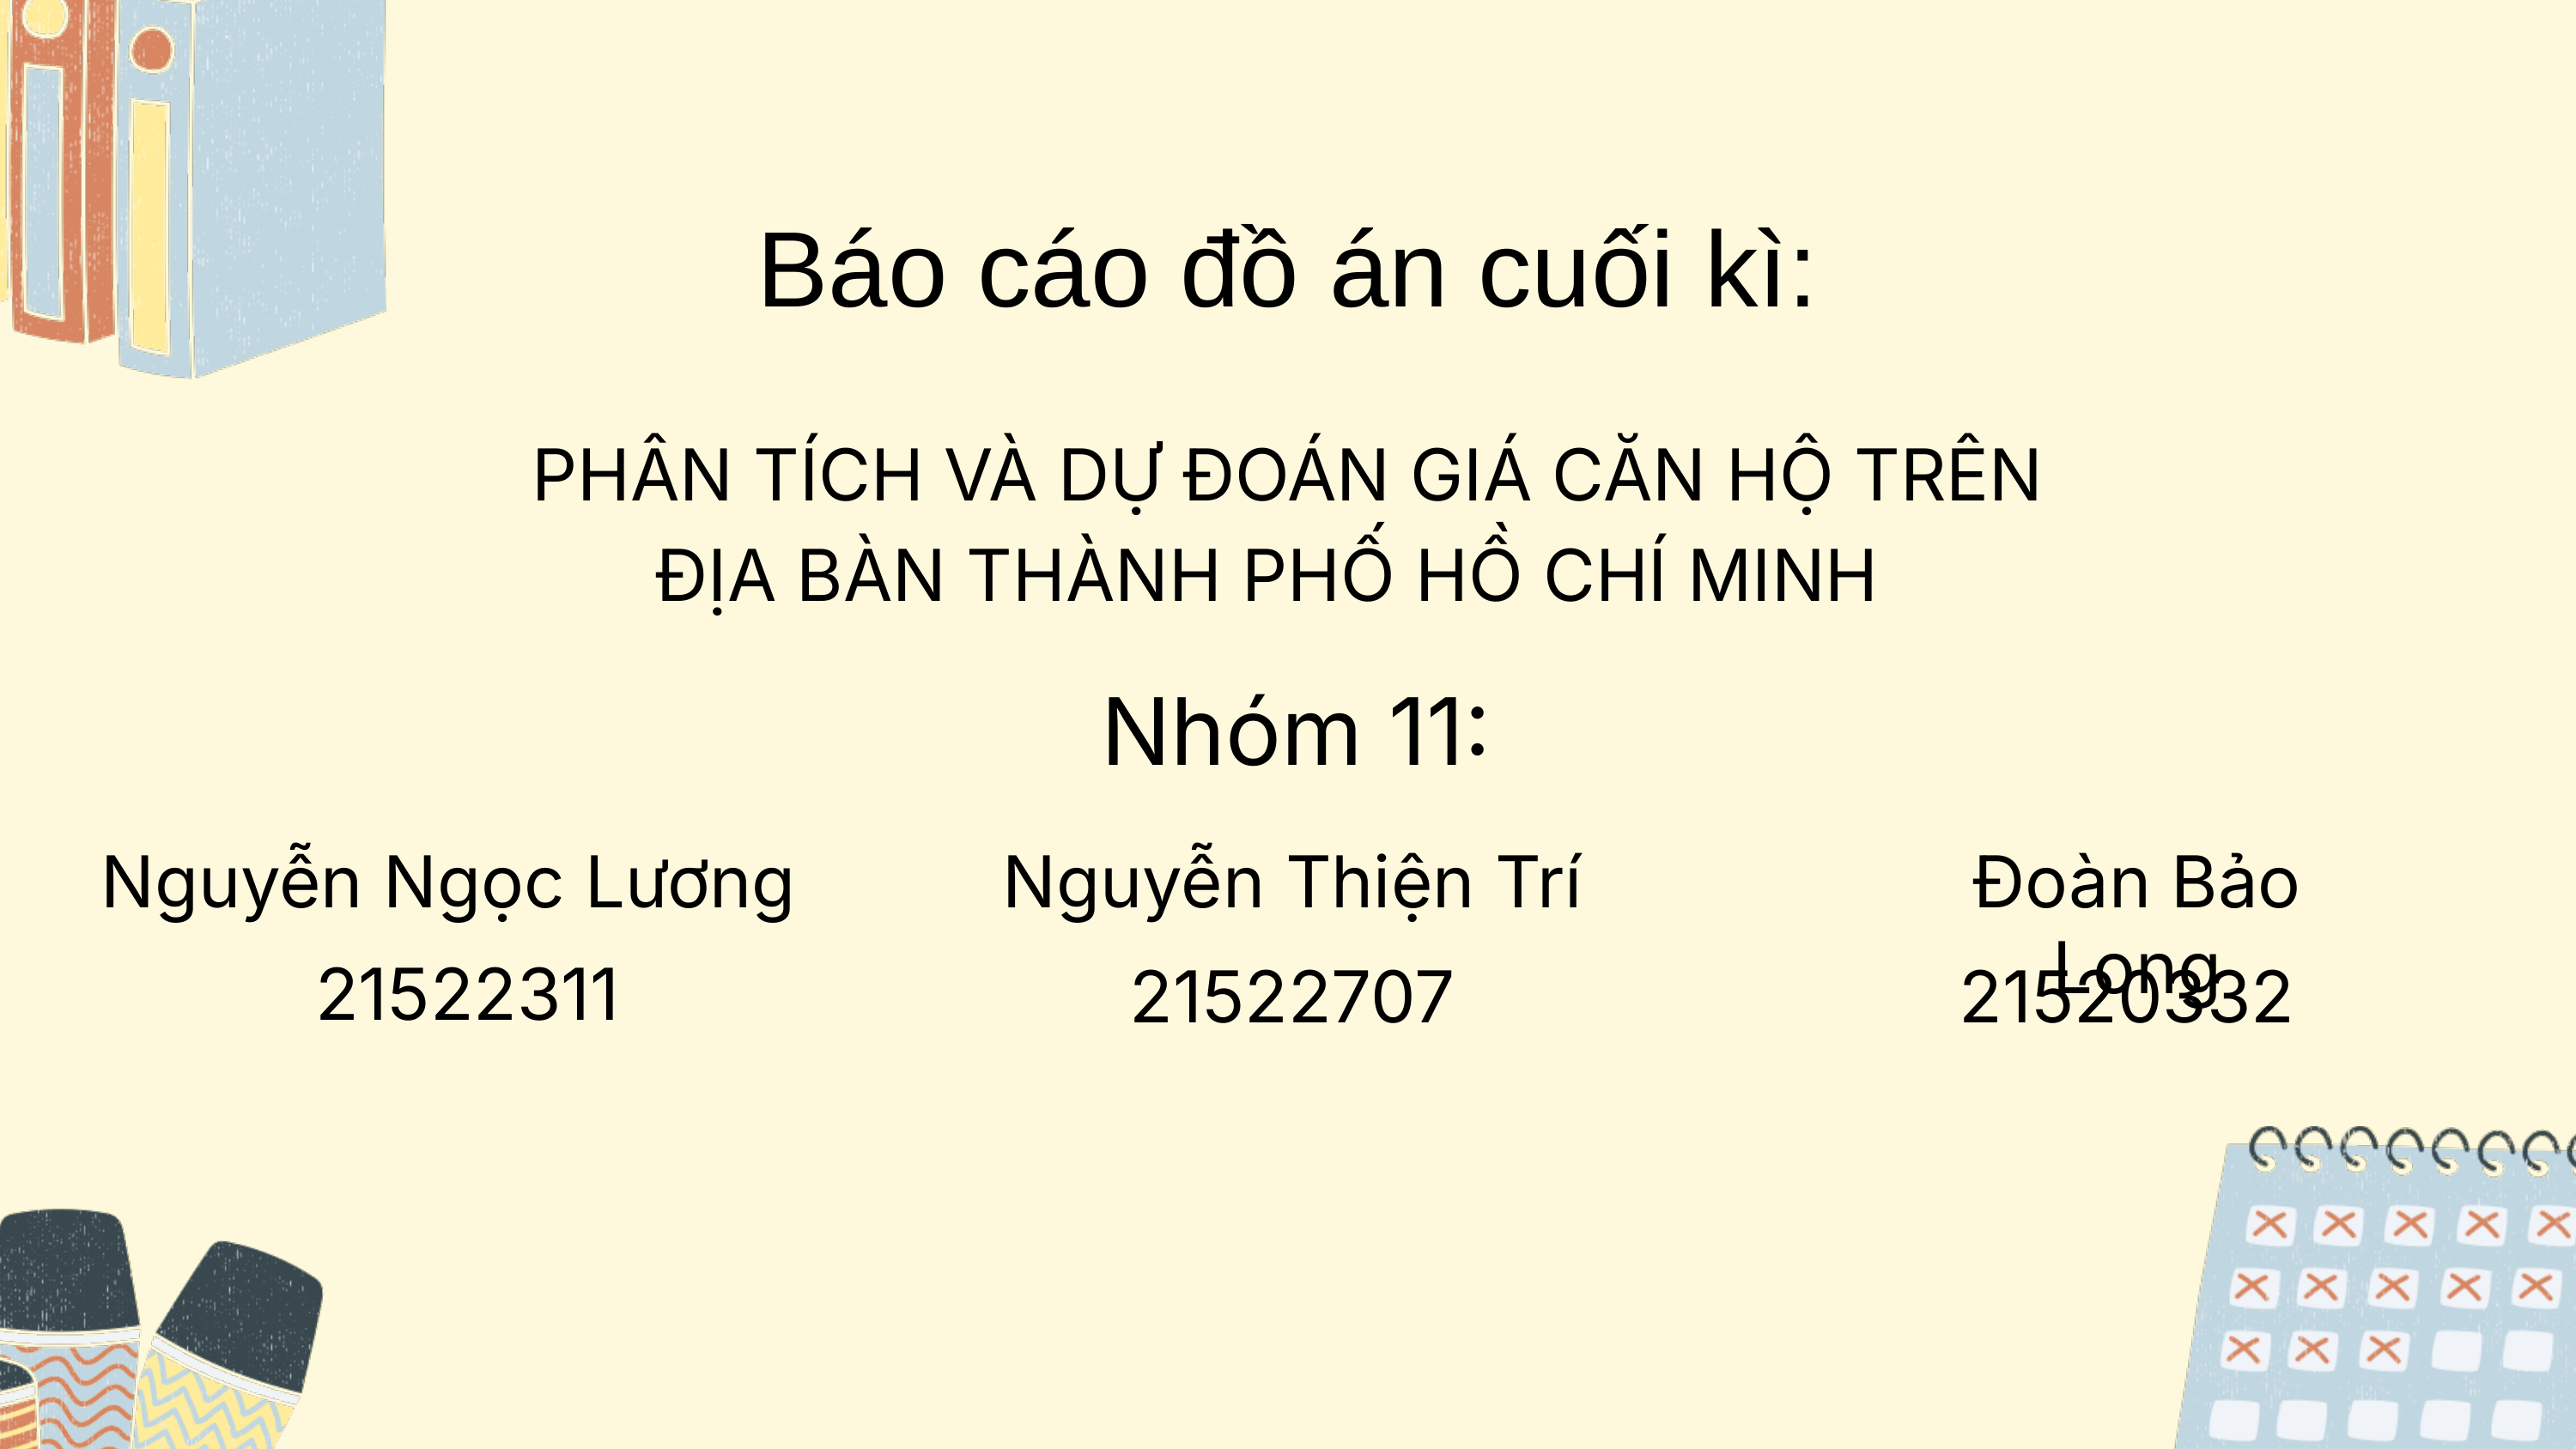

Báo cáo đồ án cuối kì:
PHÂN TÍCH VÀ DỰ ĐOÁN GIÁ CĂN HỘ TRÊN ĐỊA BÀN THÀNH PHỐ HỒ CHÍ MINH
Nhóm 11:
Nguyễn Ngọc Lương
Nguyễn Thiện Trí
Đoàn Bảo Long
21522311
21522707
21520332